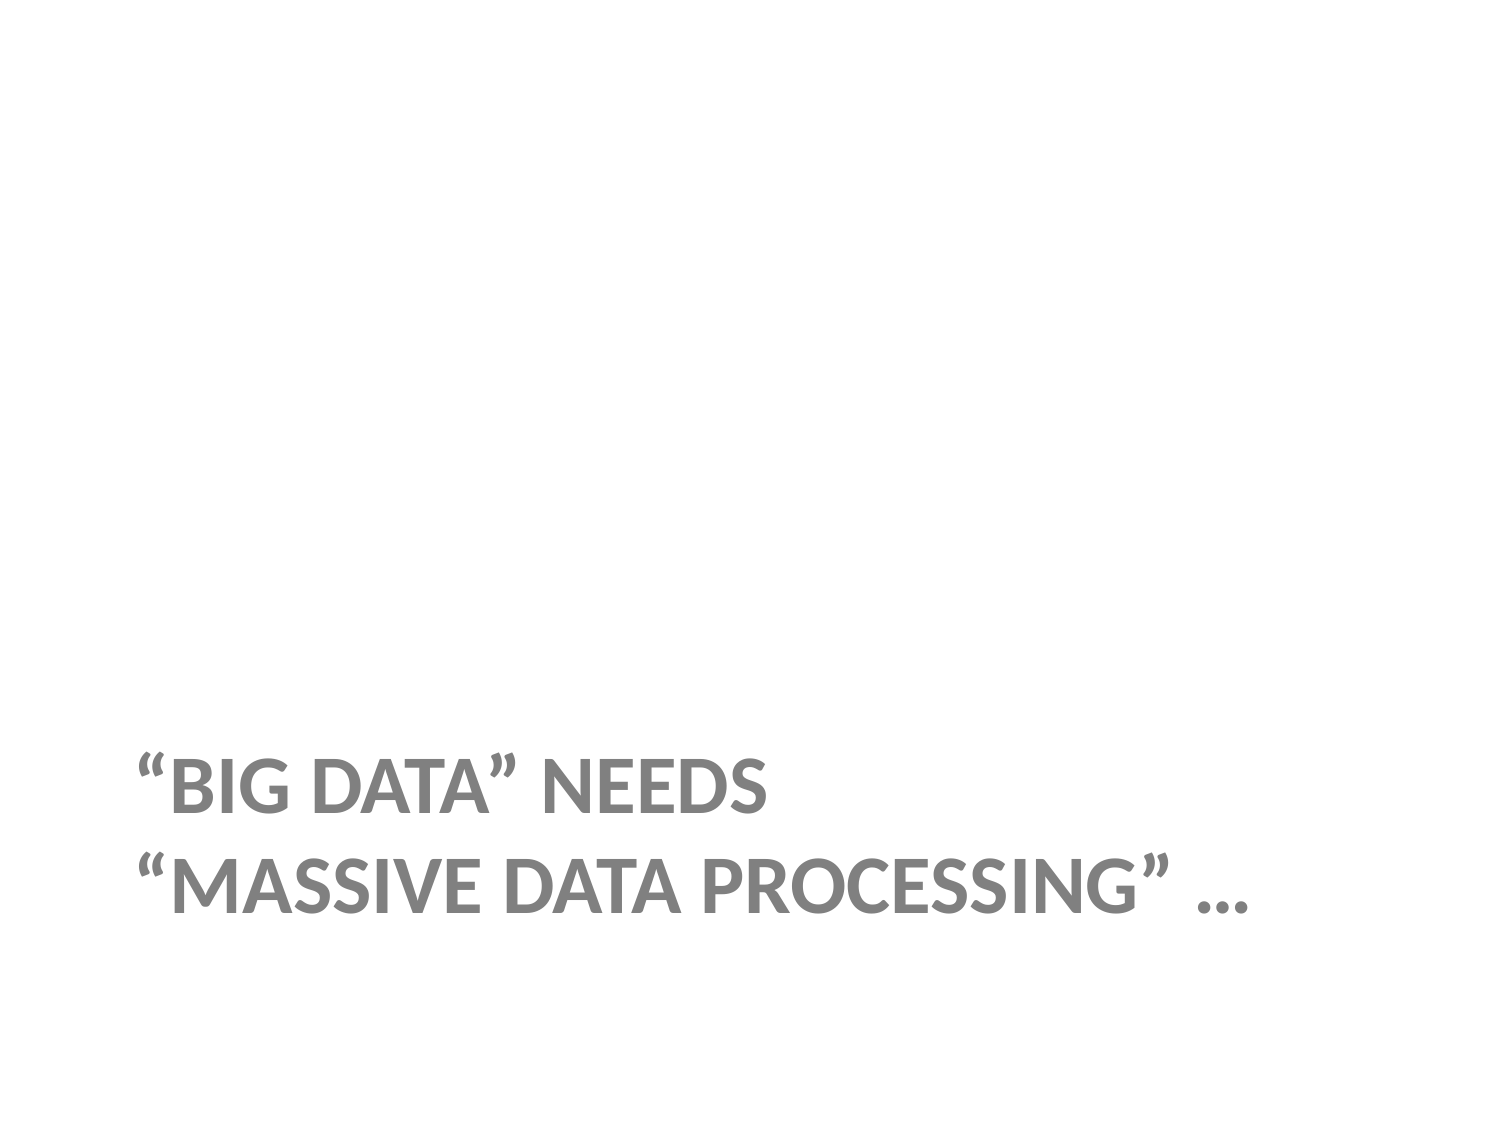

# “BIG DATA” needs “MASSIVE DATA PROCESSING” …